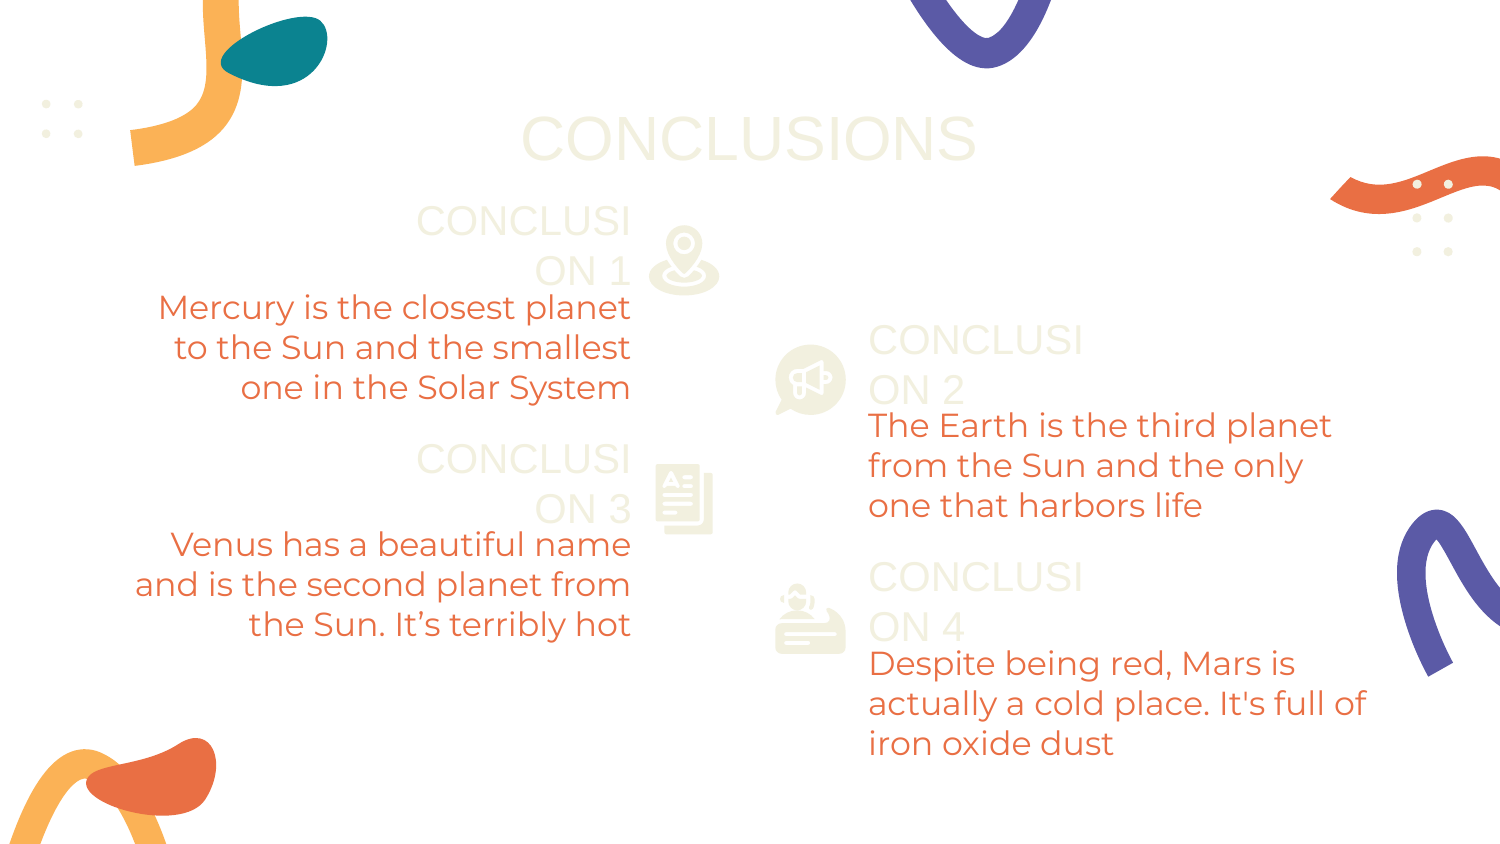

# CONCLUSIONS
CONCLUSION 1

Mercury is the closest planet to the Sun and the smallest one in the Solar System
CONCLUSION 2

The Earth is the third planet from the Sun and the only one that harbors life
CONCLUSION 3

Venus has a beautiful name and is the second planet from the Sun. It’s terribly hot
CONCLUSION 4

Despite being red, Mars is actually a cold place. It's full of iron oxide dust